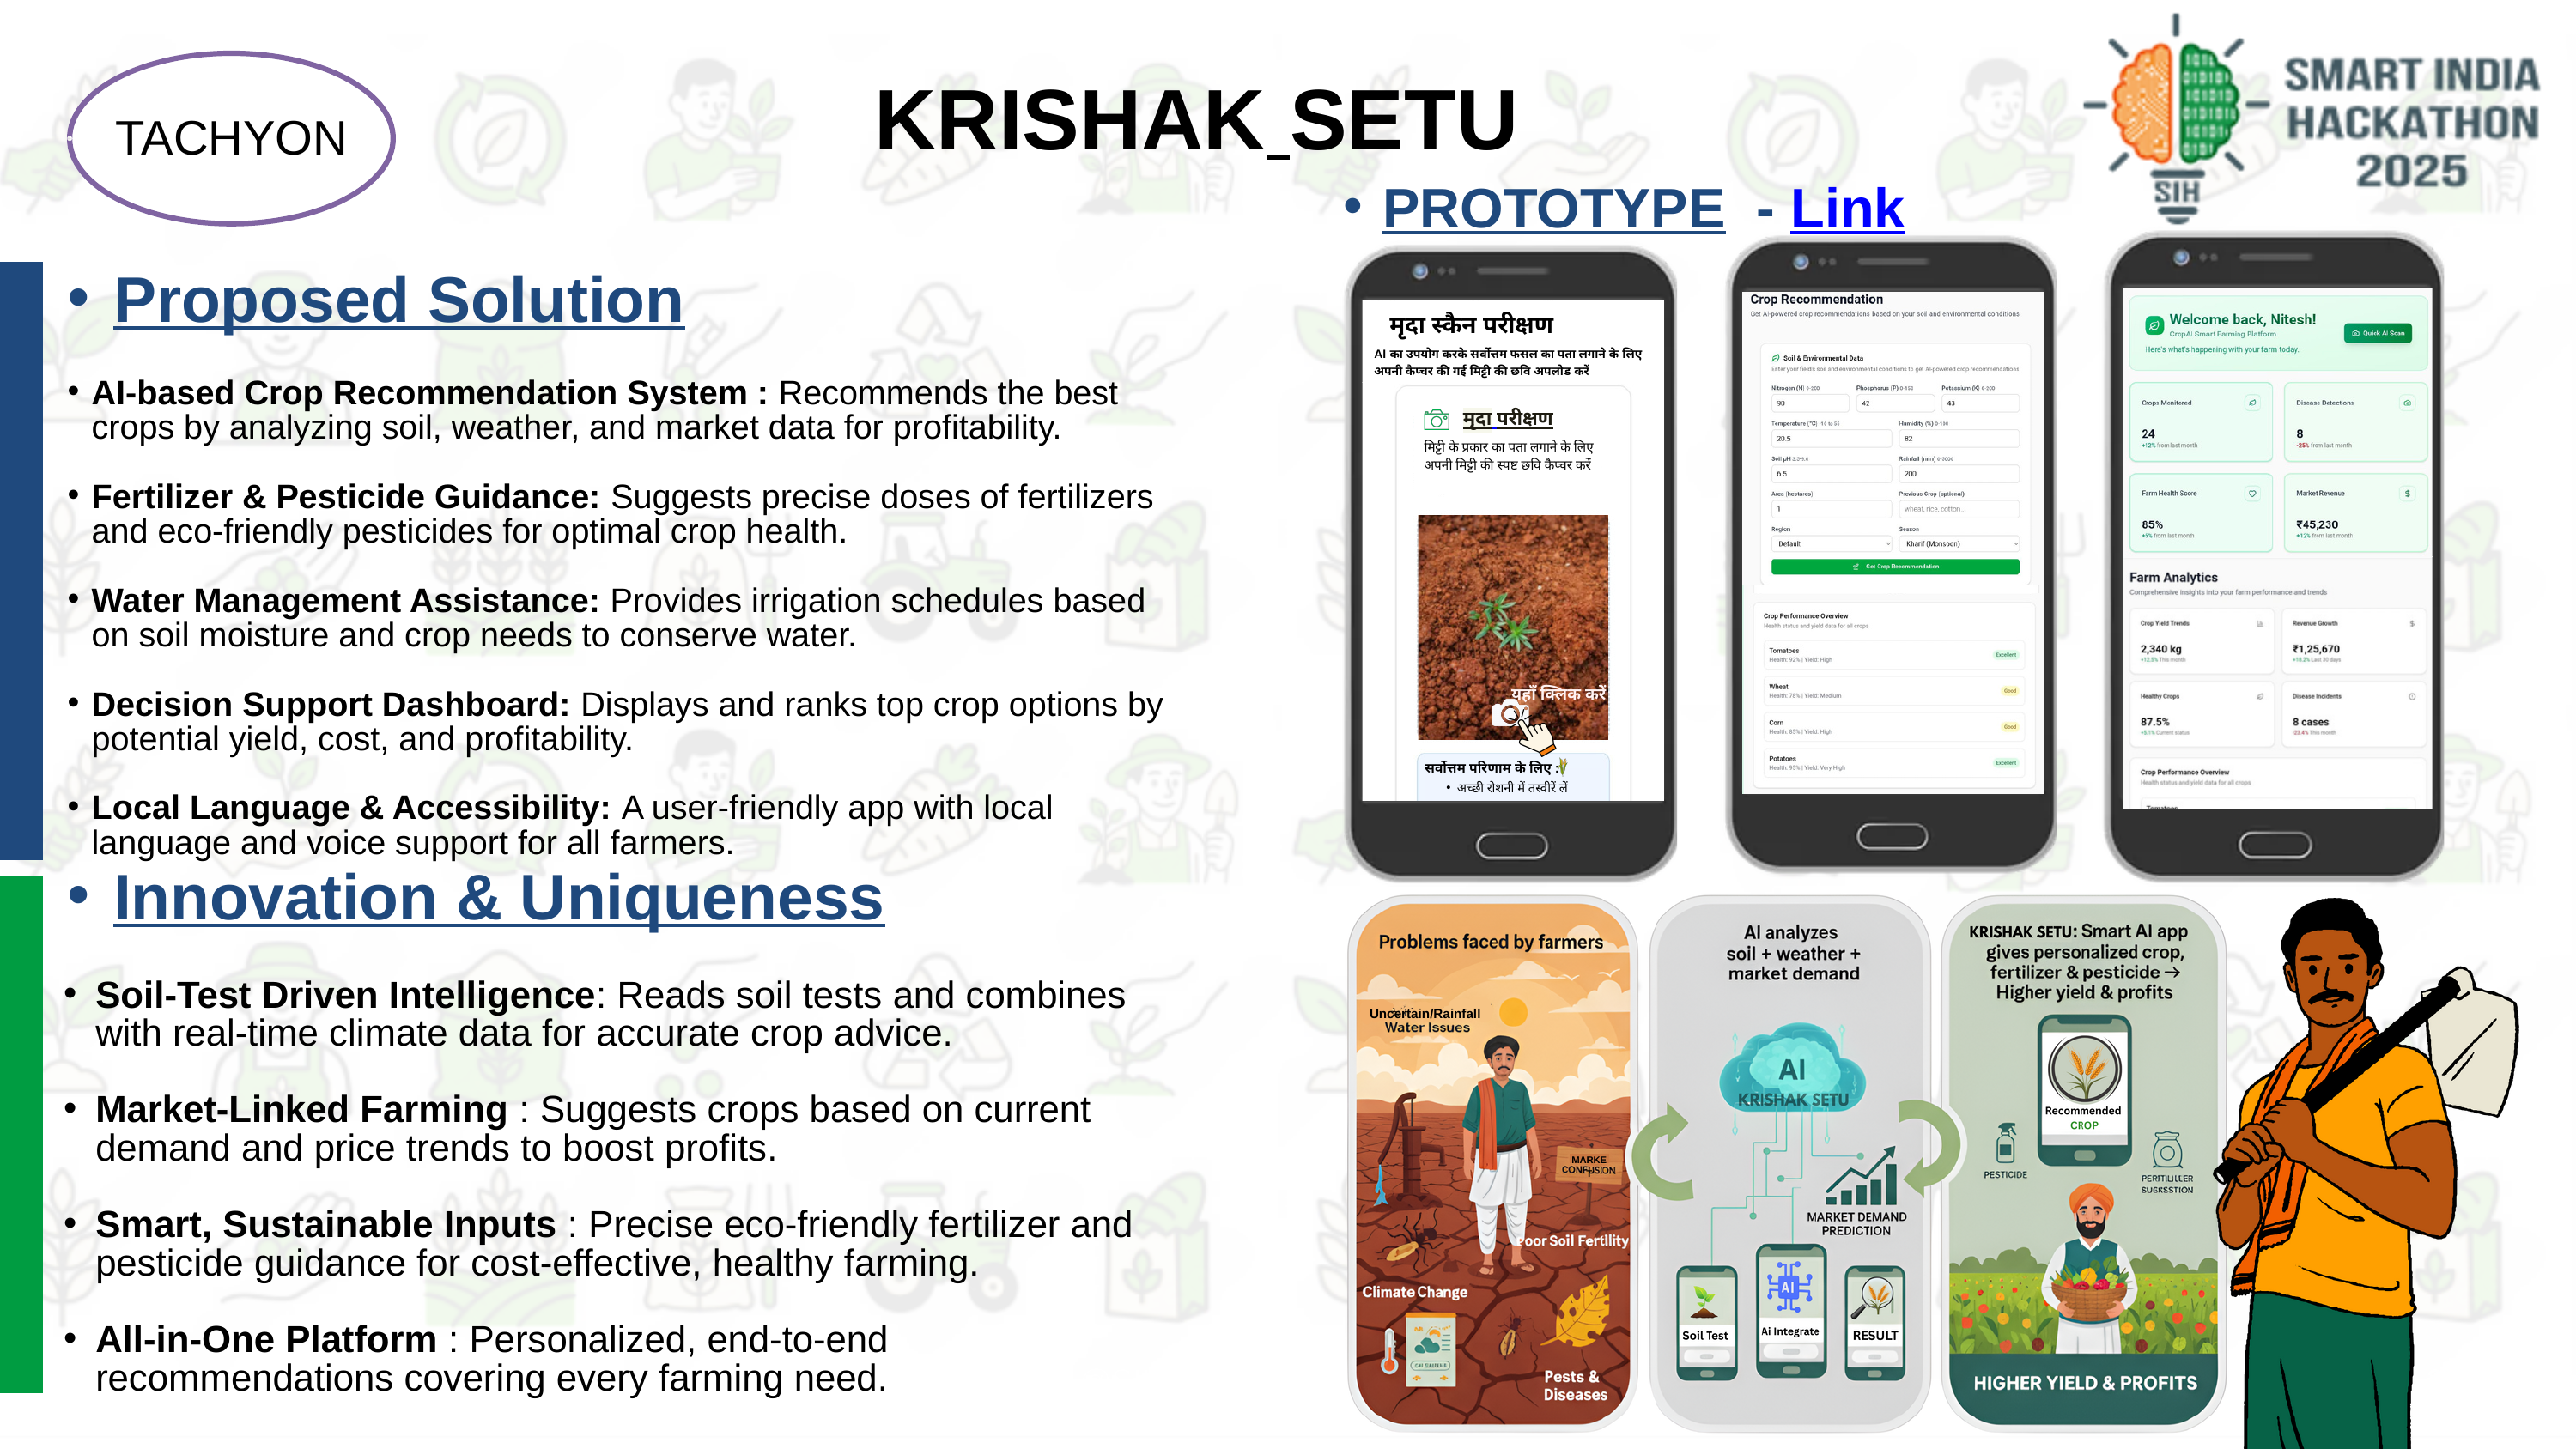

TACHYON

KRISHAK SETU
PROTOTYPE  - Link

मृदा स्कैन परीक्षण
AI का उपयोग करके सर्वोत्तम फसल का पता लगाने के लिए अपनी कैप्चर की गई मिट्टी की छवि अपलोड करें

मृदा परीक्षण

मिट्टी के प्रकार का पता लगाने के लिए अपनी मिट्टी की स्पष्ट छवि कैप्चर करें

यहाँ क्लिक करें

सर्वोत्तम परिणाम के लिए :

अच्छी रोशनी में तस्वीरें लें
Proposed Solution

AI-based Crop Recommendation System : Recommends the best crops by analyzing soil, weather, and market data for profitability.

Fertilizer & Pesticide Guidance: Suggests precise doses of fertilizers and eco-friendly pesticides for optimal crop health.

Water Management Assistance: Provides irrigation schedules based on soil moisture and crop needs to conserve water.

Decision Support Dashboard: Displays and ranks top crop options by potential yield, cost, and profitability.

Local Language & Accessibility: A user-friendly app with local language and voice support for all farmers.

Innovation & Uniqueness

f

Uncertain/Rainfall

MARKET

Soil-Test Driven Intelligence: Reads soil tests and combines with real‑time climate data for accurate crop advice.

Market-Linked Farming : Suggests crops based on current demand and price trends to boost profits.

Smart, Sustainable Inputs : Precise eco‑friendly fertilizer and pesticide guidance for cost‑effective, healthy farming.

All-in-One Platform : Personalized, end‑to‑end recommendations covering every farming need.

@SIH Idea submission- Template

2